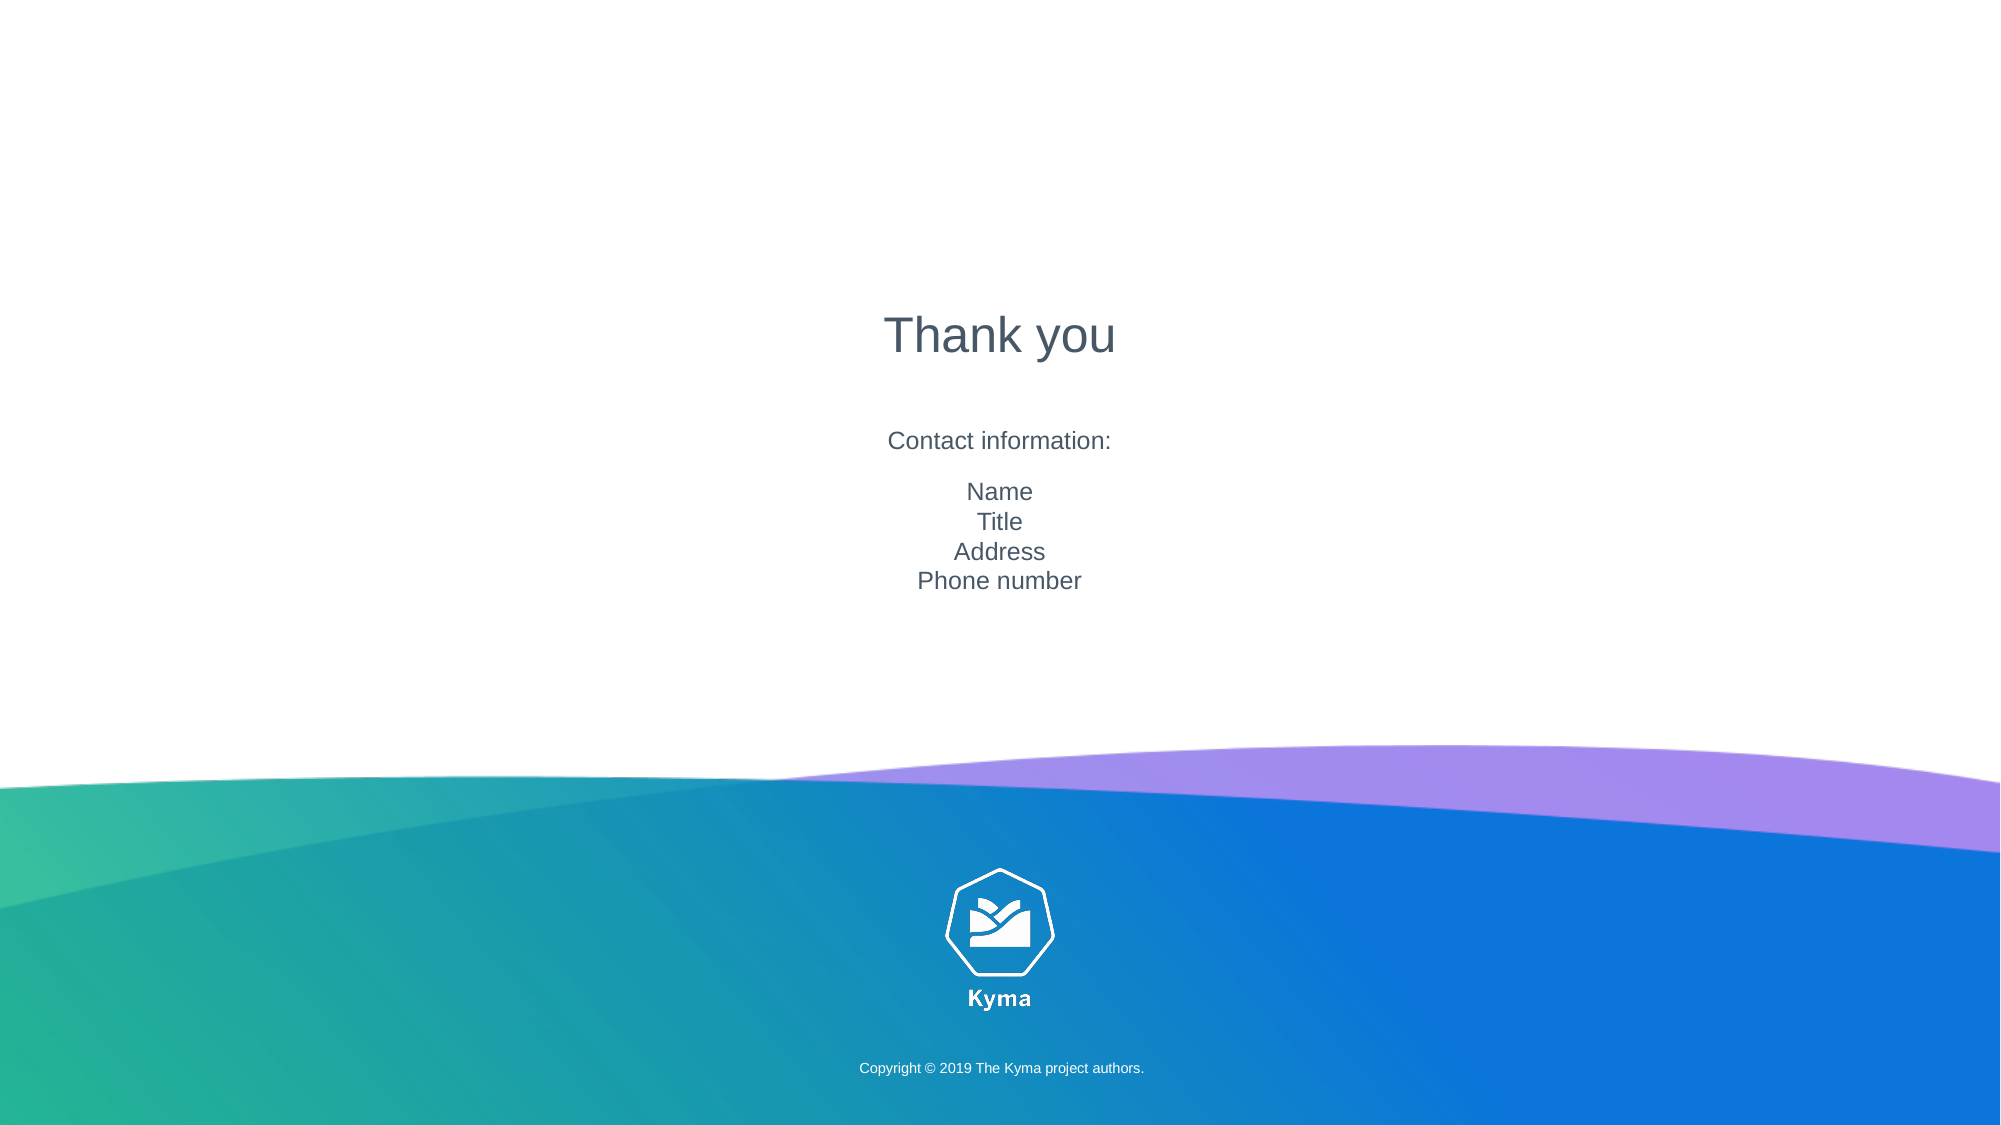

Thank you
Contact information:
Name
Title
Address
Phone number